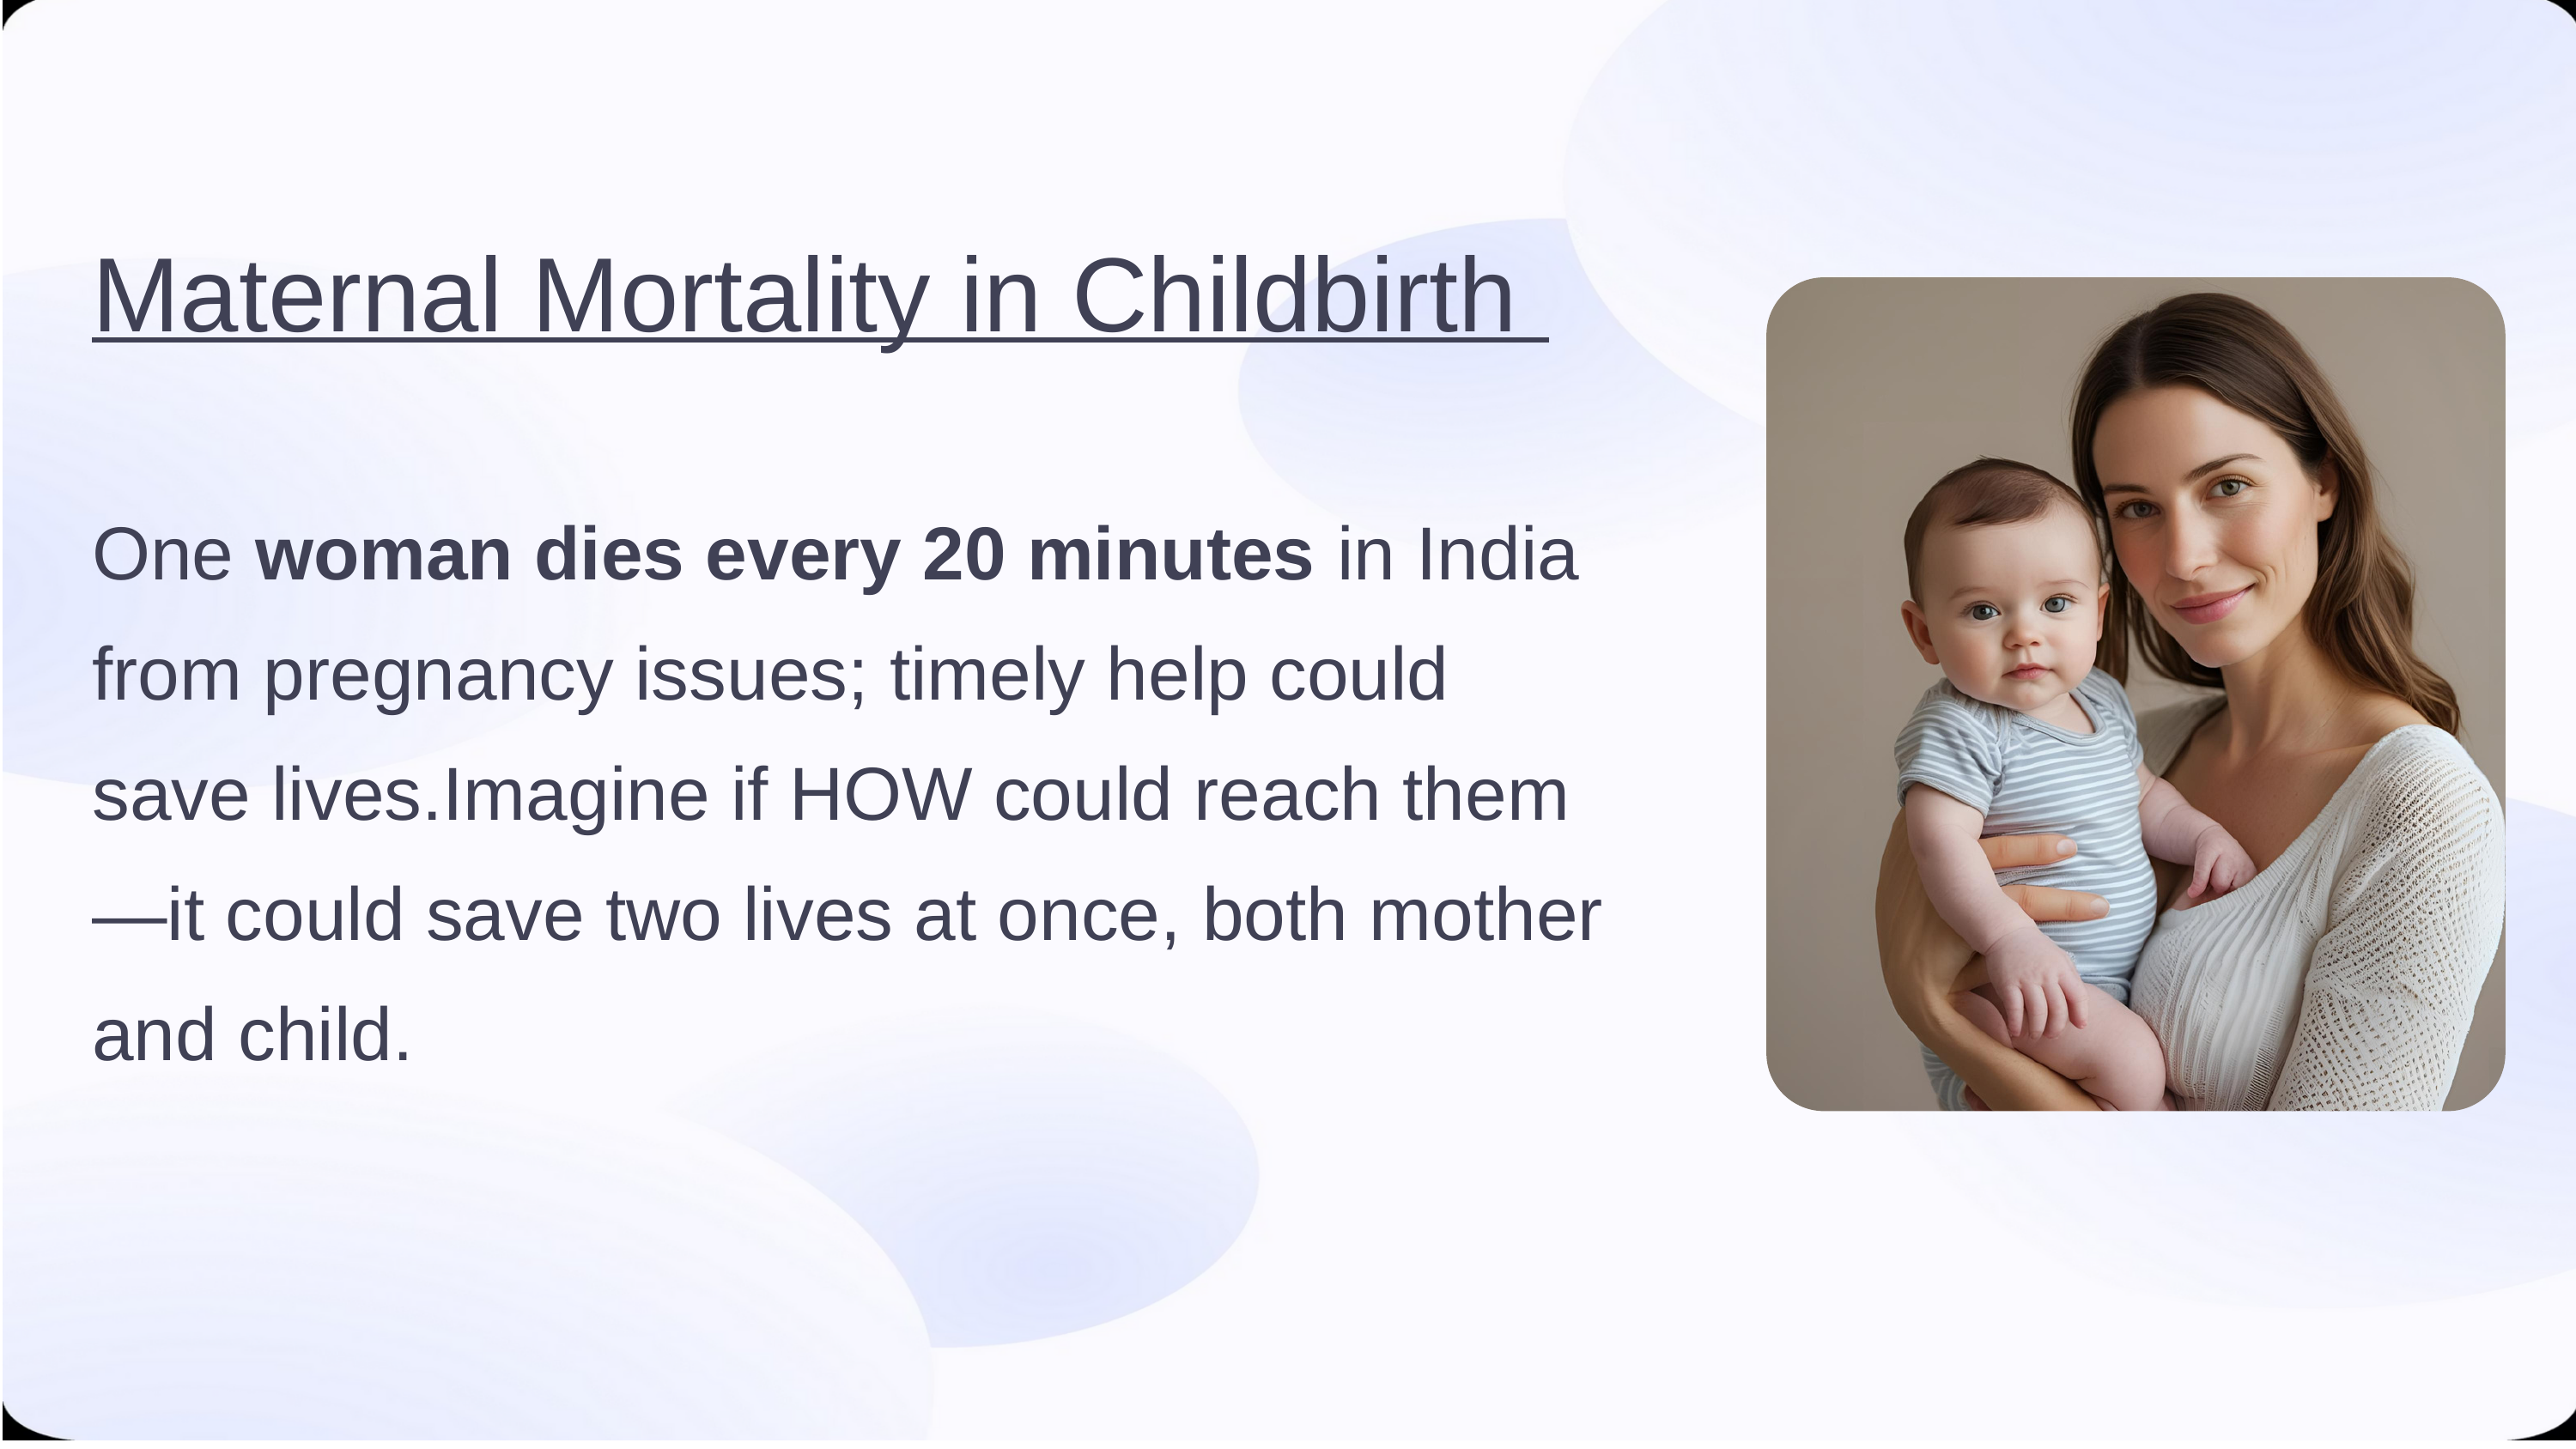

Maternal Mortality in Childbirth

One woman dies every 20 minutes in India from pregnancy issues; timely help could save lives.Imagine if HOW could reach them—it could save two lives at once, both mother and child.